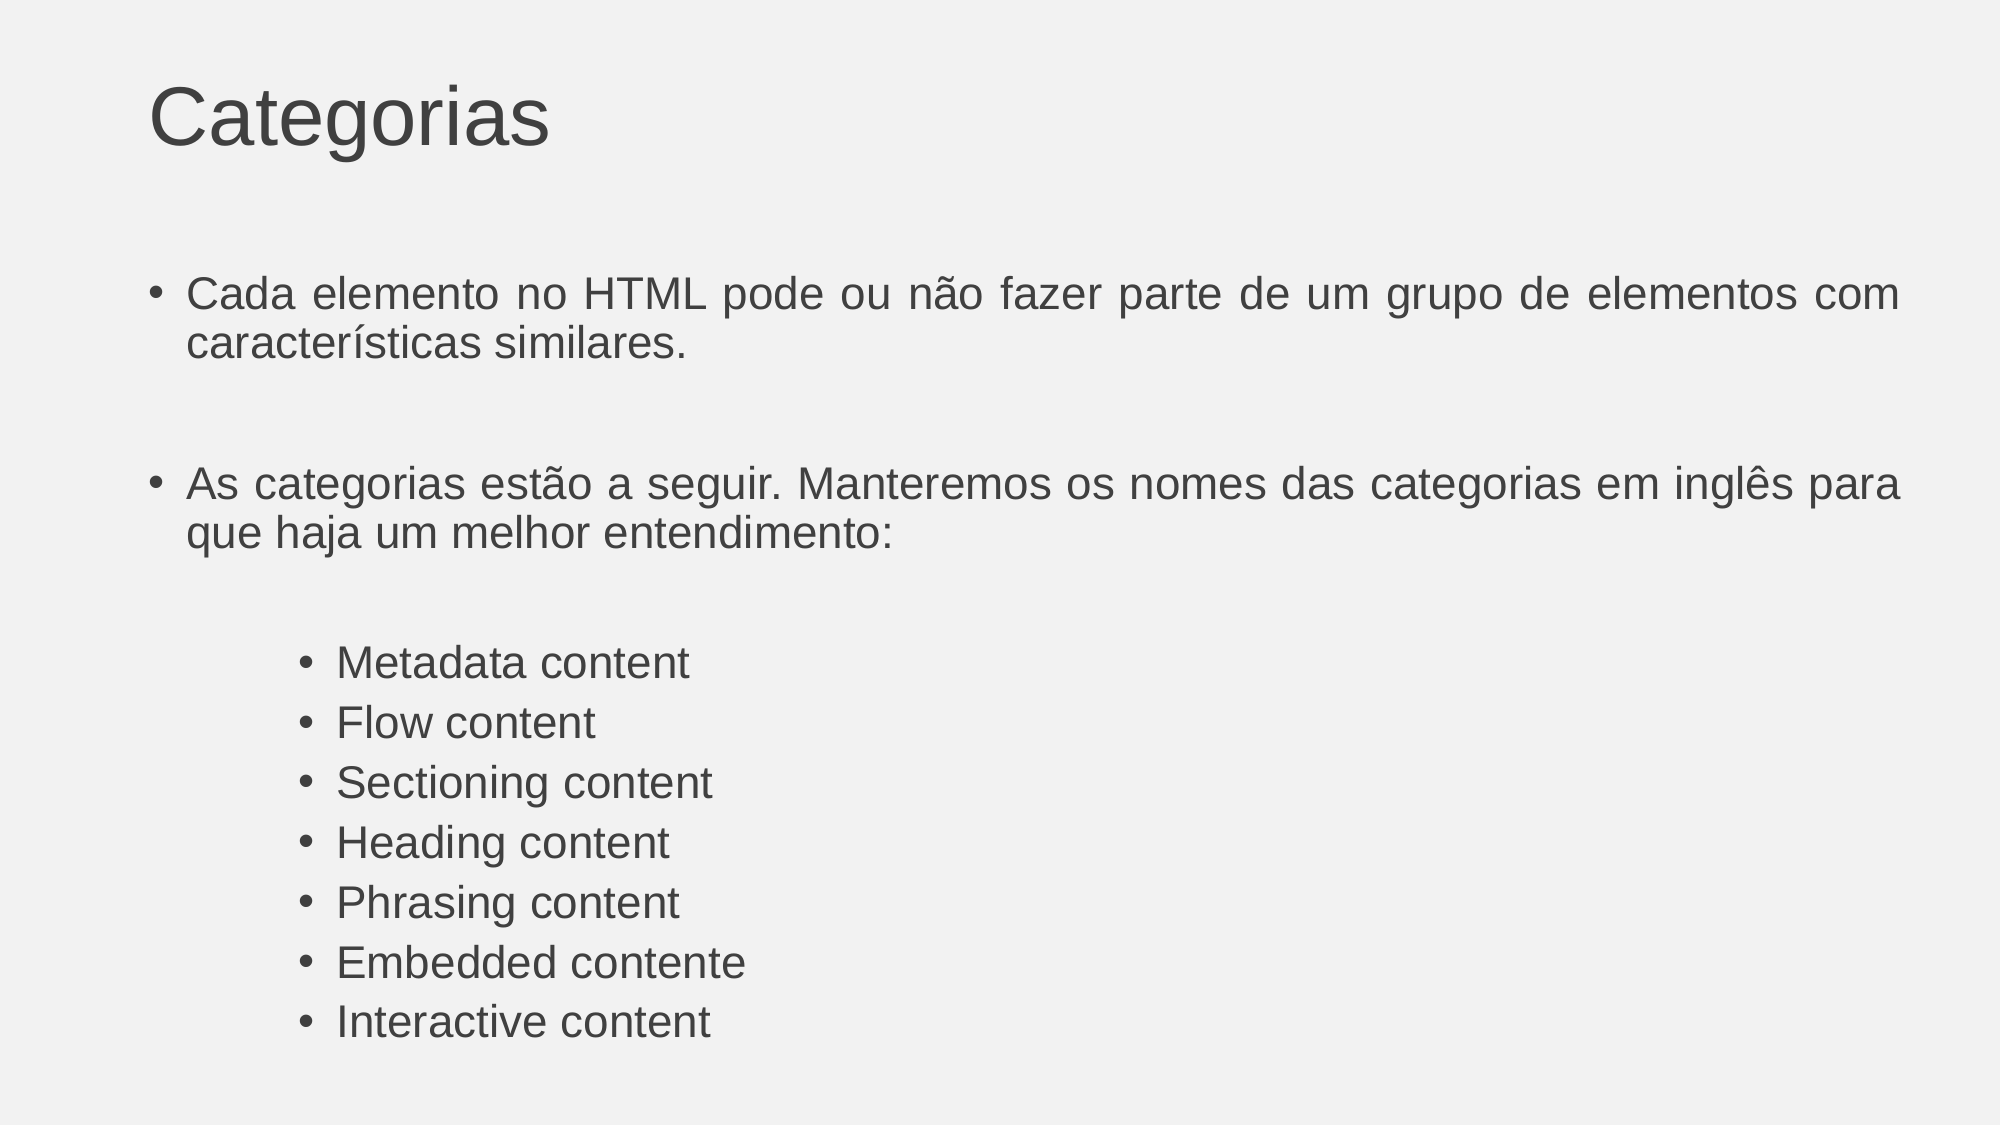

# Categorias
Cada elemento no HTML pode ou não fazer parte de um grupo de elementos com características similares.

As categorias estão a seguir. Manteremos os nomes das categorias em inglês para que haja um melhor entendimento:

Metadata content
Flow content
Sectioning content
Heading content
Phrasing content
Embedded contente
Interactive content